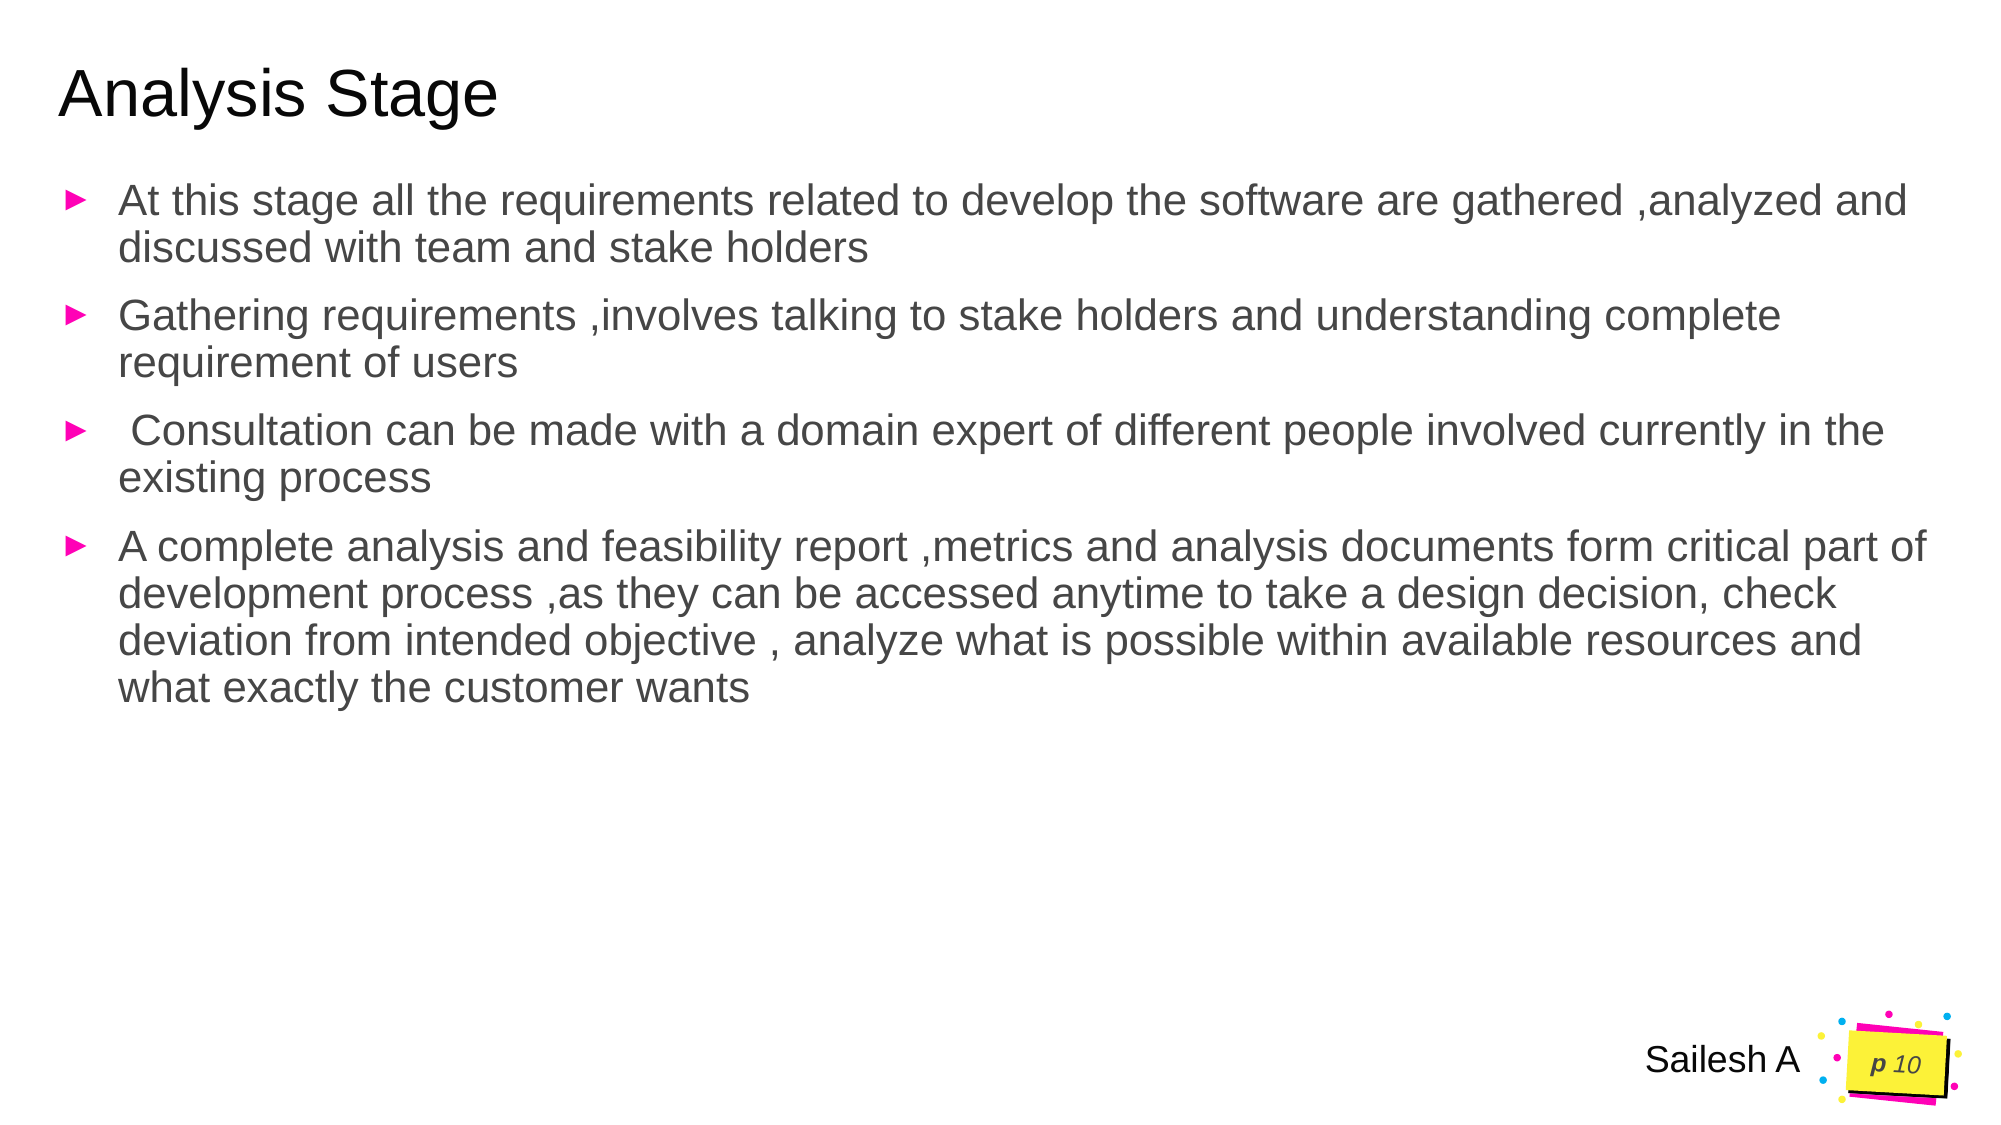

# Analysis Stage
At this stage all the requirements related to develop the software are gathered ,analyzed and discussed with team and stake holders
Gathering requirements ,involves talking to stake holders and understanding complete requirement of users
 Consultation can be made with a domain expert of different people involved currently in the existing process
A complete analysis and feasibility report ,metrics and analysis documents form critical part of development process ,as they can be accessed anytime to take a design decision, check deviation from intended objective , analyze what is possible within available resources and what exactly the customer wants
p 10